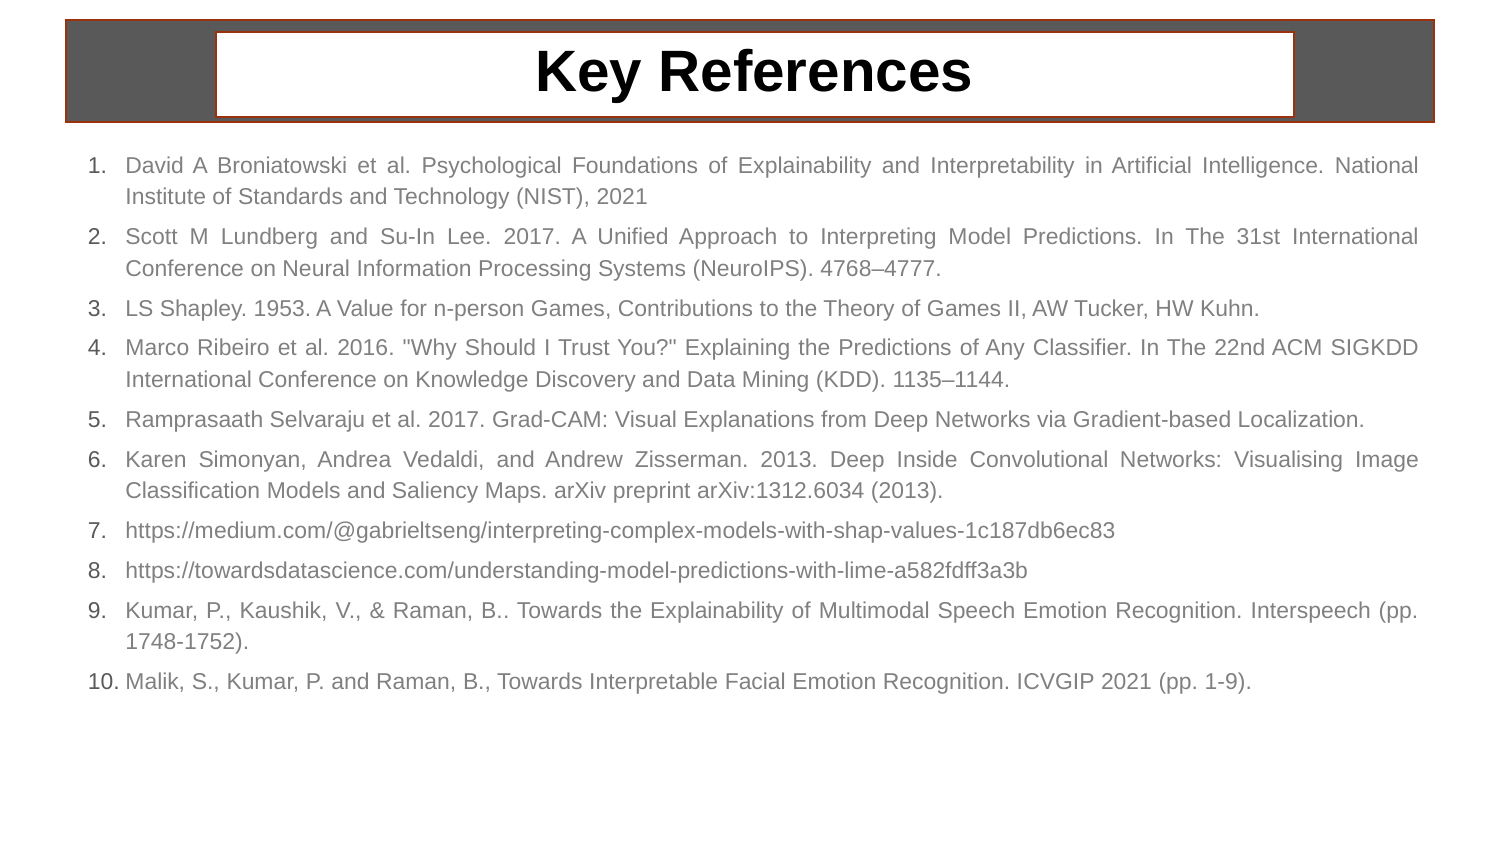

Key References
David A Broniatowski et al. Psychological Foundations of Explainability and Interpretability in Artificial Intelligence. National Institute of Standards and Technology (NIST), 2021
Scott M Lundberg and Su-In Lee. 2017. A Unified Approach to Interpreting Model Predictions. In The 31st International Conference on Neural Information Processing Systems (NeuroIPS). 4768–4777.
LS Shapley. 1953. A Value for n-person Games, Contributions to the Theory of Games II, AW Tucker, HW Kuhn.
Marco Ribeiro et al. 2016. "Why Should I Trust You?" Explaining the Predictions of Any Classifier. In The 22nd ACM SIGKDD International Conference on Knowledge Discovery and Data Mining (KDD). 1135–1144.
Ramprasaath Selvaraju et al. 2017. Grad-CAM: Visual Explanations from Deep Networks via Gradient-based Localization.
Karen Simonyan, Andrea Vedaldi, and Andrew Zisserman. 2013. Deep Inside Convolutional Networks: Visualising Image Classification Models and Saliency Maps. arXiv preprint arXiv:1312.6034 (2013).
https://medium.com/@gabrieltseng/interpreting-complex-models-with-shap-values-1c187db6ec83
https://towardsdatascience.com/understanding-model-predictions-with-lime-a582fdff3a3b
Kumar, P., Kaushik, V., & Raman, B.. Towards the Explainability of Multimodal Speech Emotion Recognition. Interspeech (pp. 1748-1752).
Malik, S., Kumar, P. and Raman, B., Towards Interpretable Facial Emotion Recognition. ICVGIP 2021 (pp. 1-9).